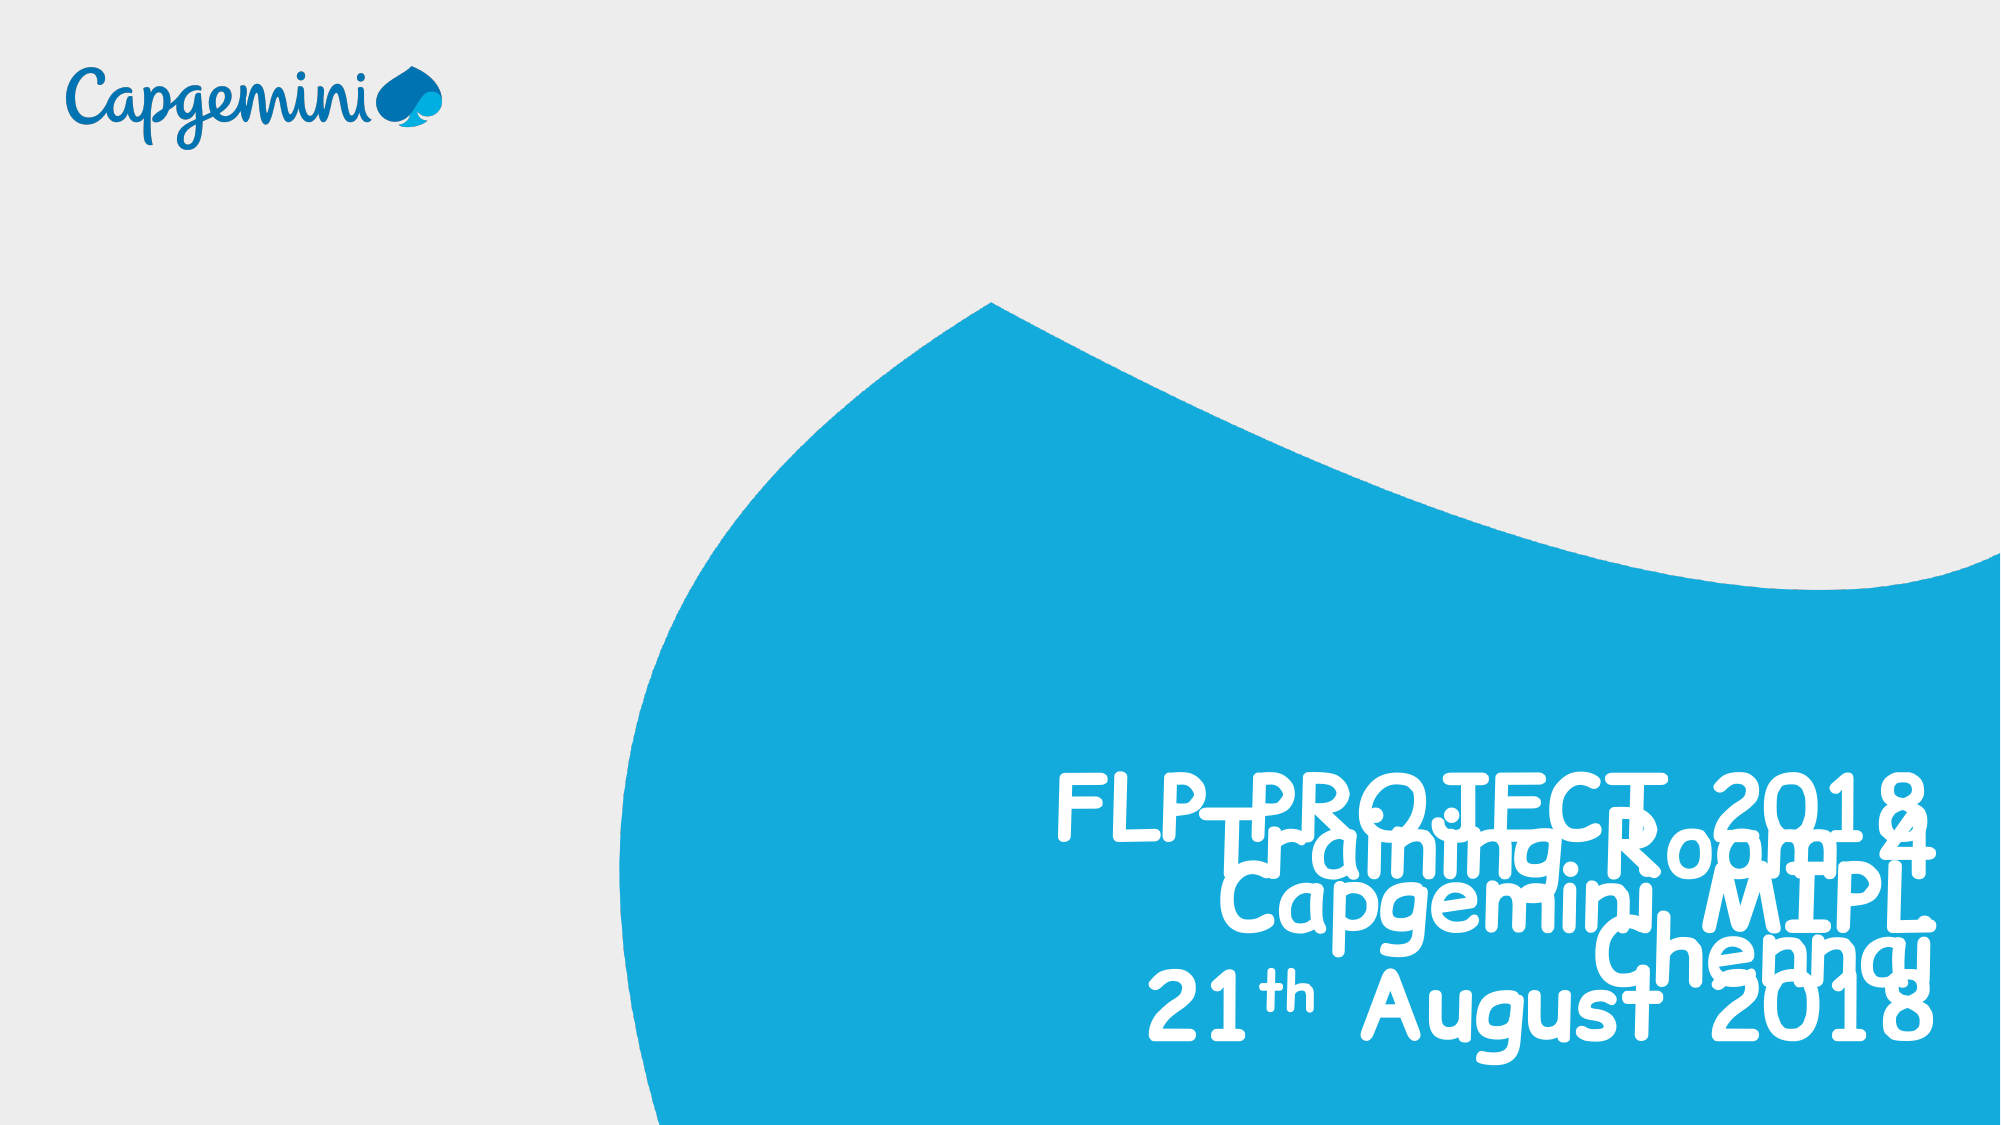

FLP PROJECT 2018
	Training Room 4
	Capgemini MIPL
	Chennai
21th August 2018